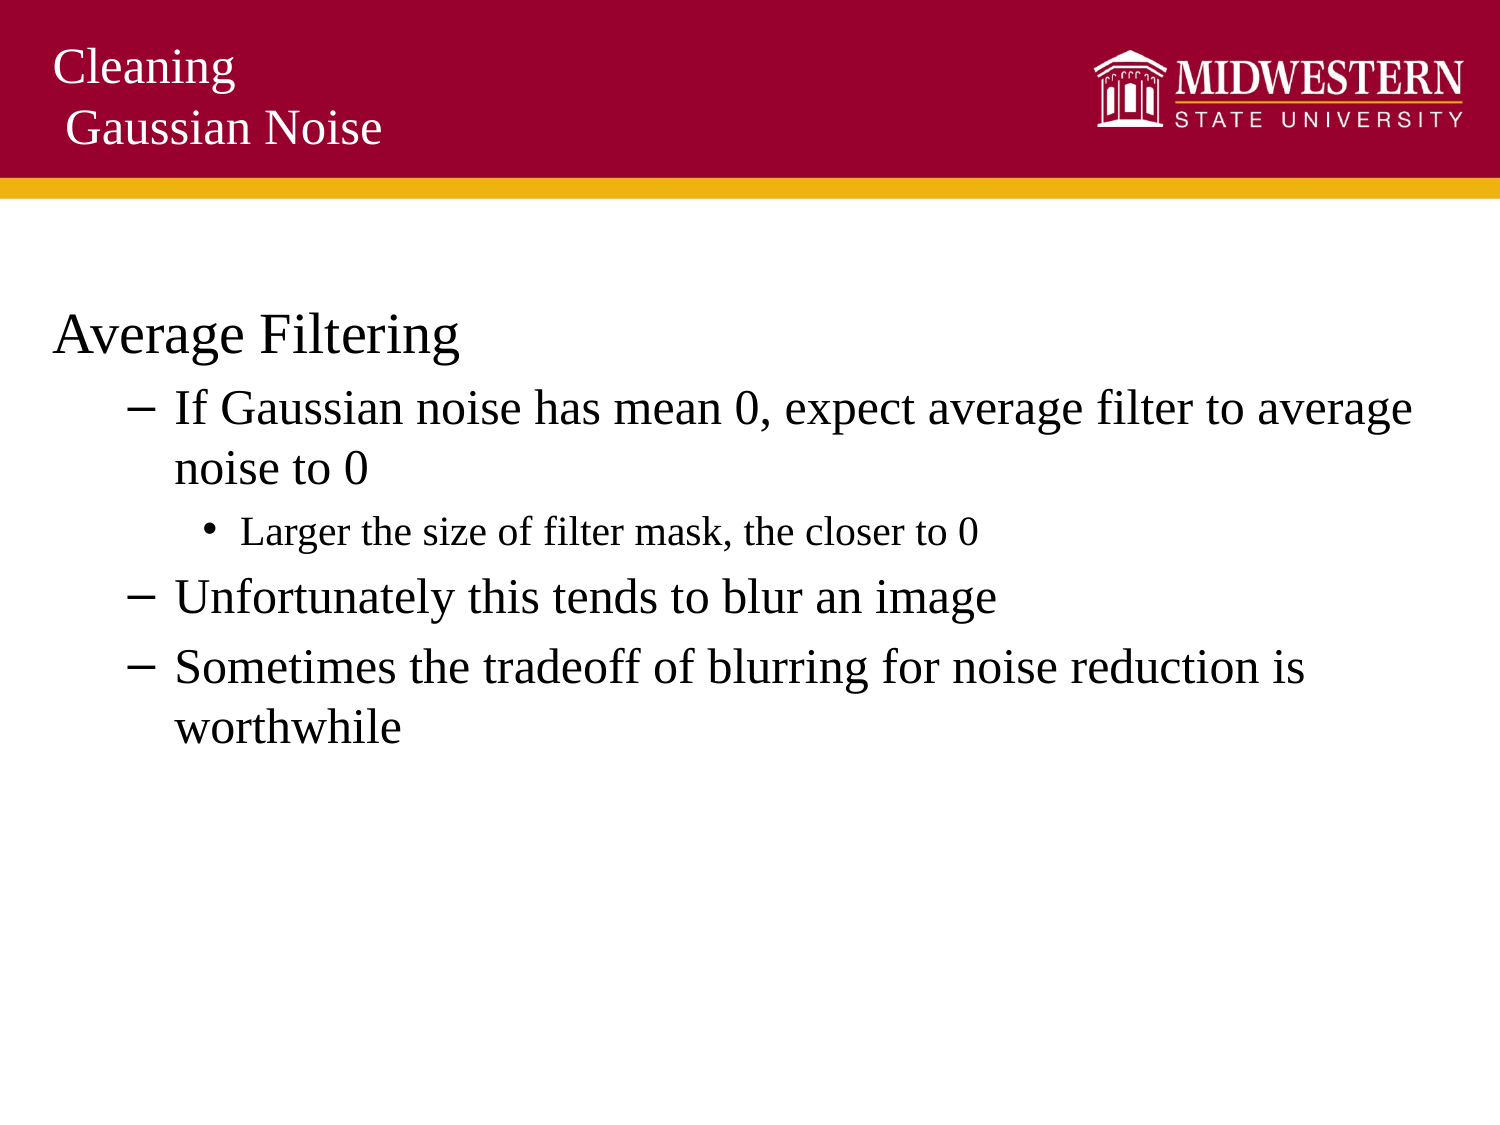

# Cleaning Gaussian Noise
Average Filtering
If Gaussian noise has mean 0, expect average filter to average noise to 0
Larger the size of filter mask, the closer to 0
Unfortunately this tends to blur an image
Sometimes the tradeoff of blurring for noise reduction is worthwhile